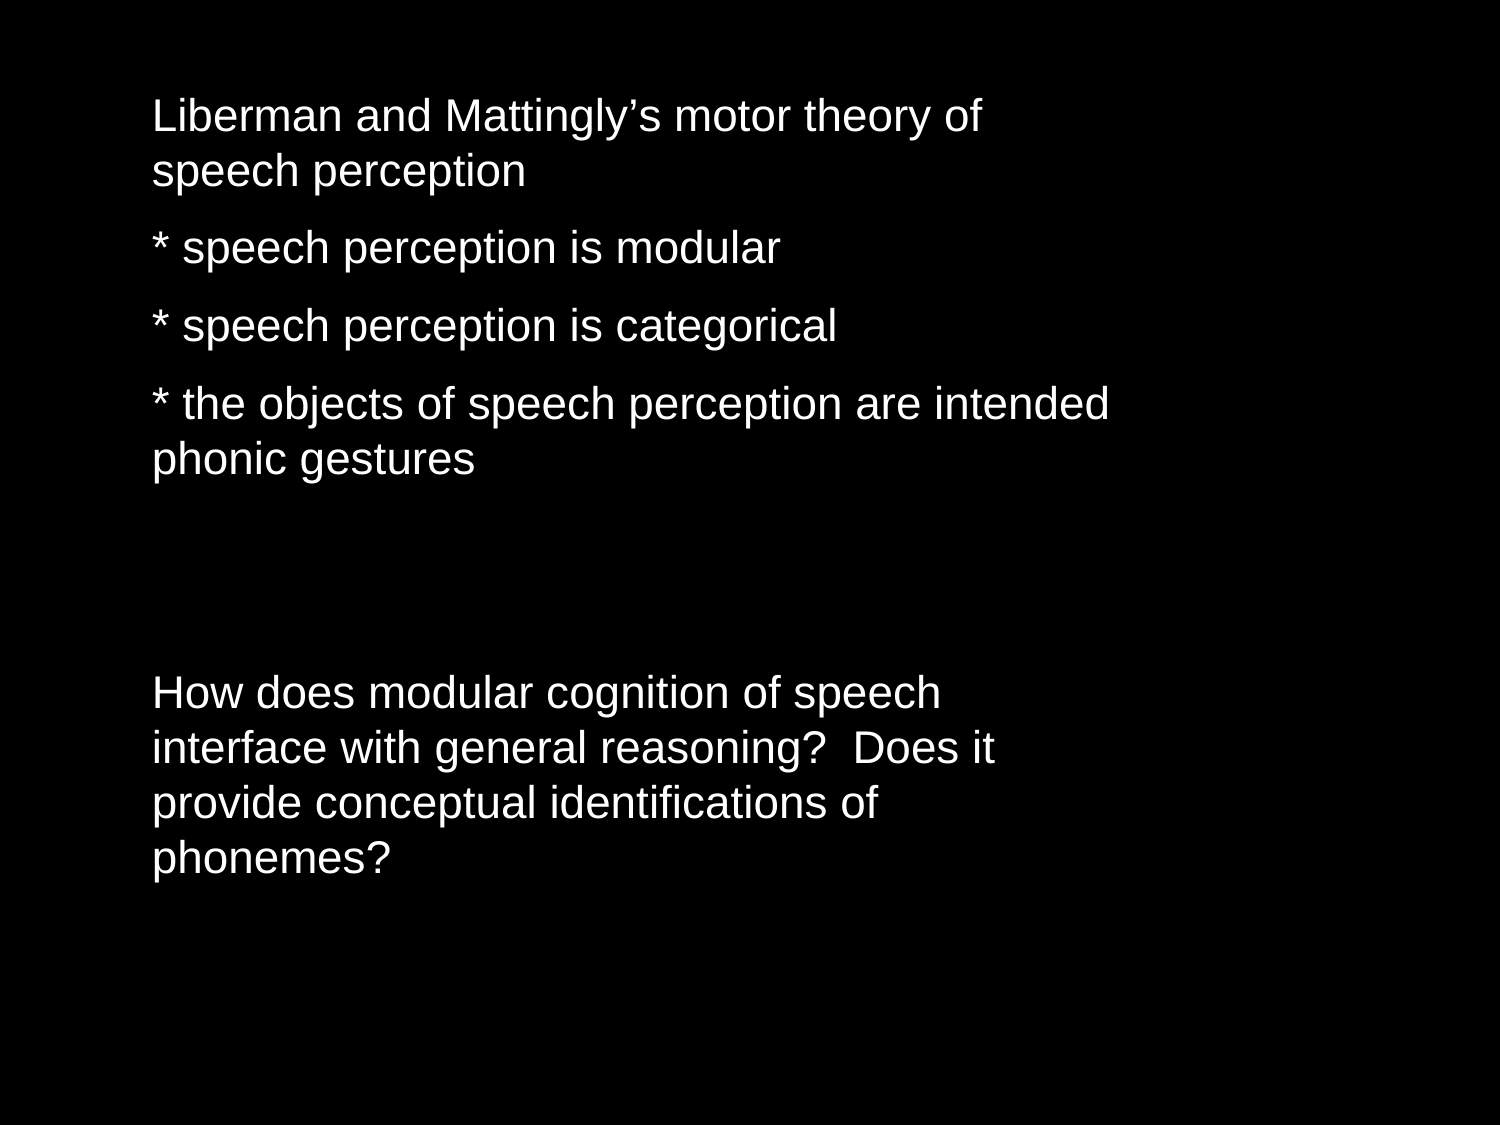

Liberman and Mattingly’s motor theory of speech perception
* speech perception is modular
* speech perception is categorical
* the objects of speech perception are intended phonic gestures

How does modular cognition of speech interface with general reasoning?  Does it provide conceptual identifications of phonemes?